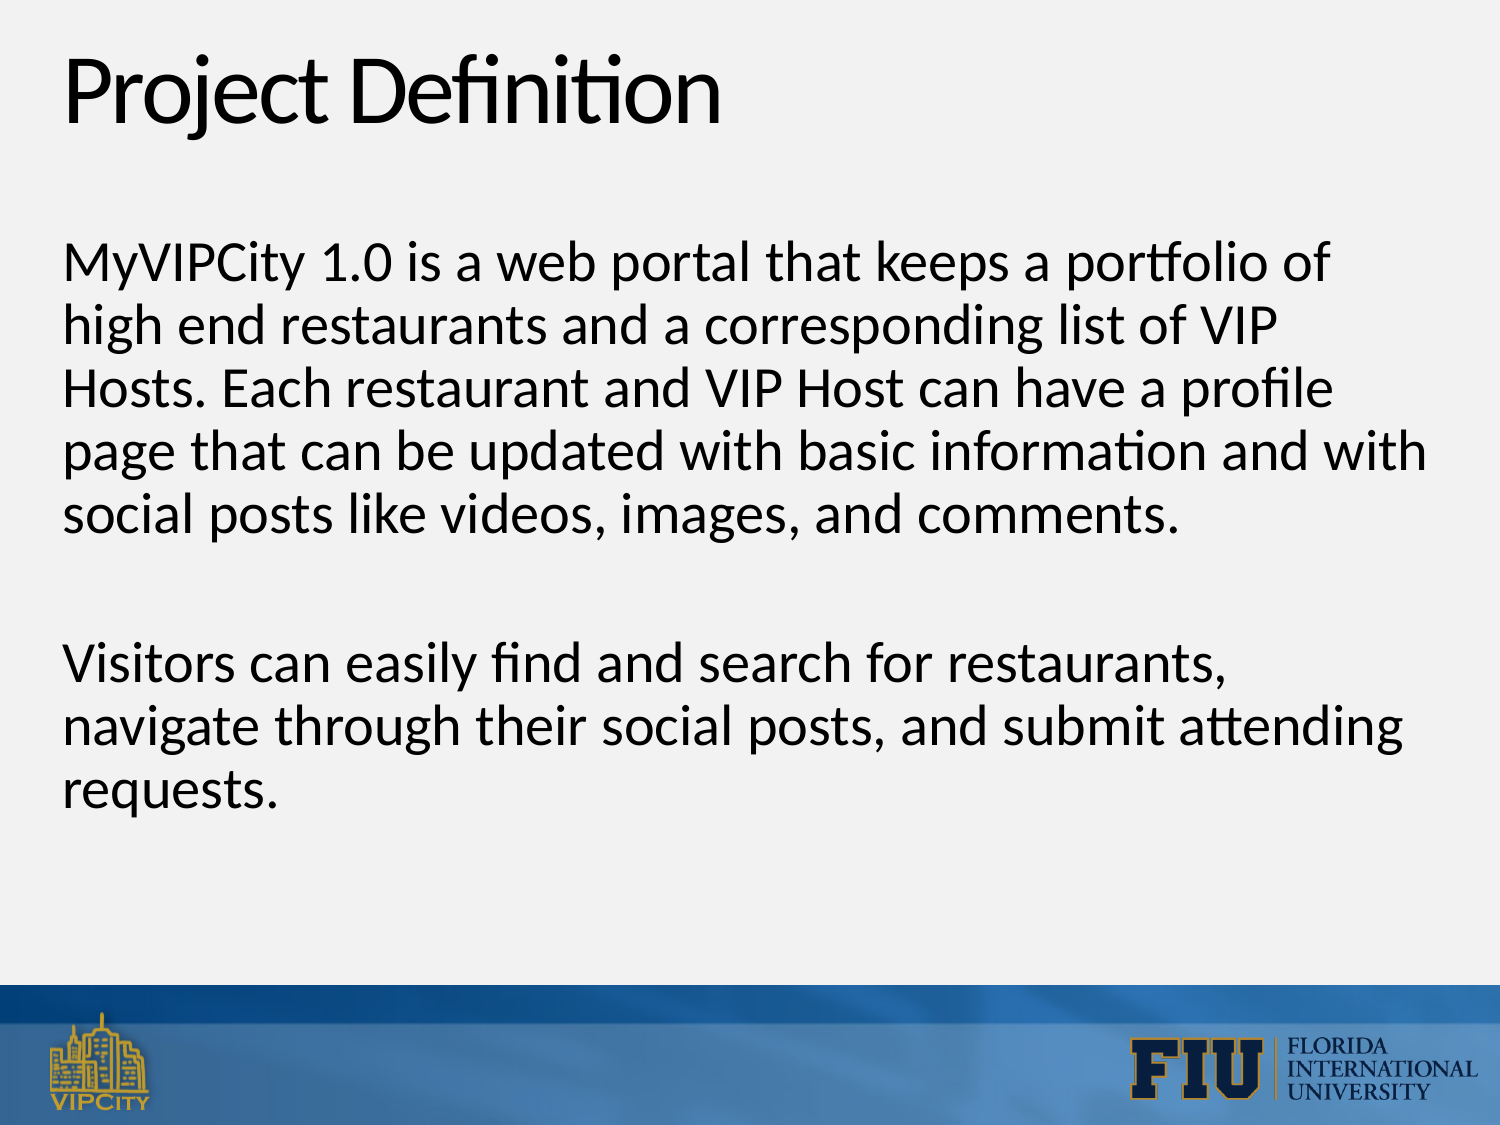

# Project Definition
MyVIPCity 1.0 is a web portal that keeps a portfolio of high end restaurants and a corresponding list of VIP Hosts. Each restaurant and VIP Host can have a profile page that can be updated with basic information and with social posts like videos, images, and comments.

Visitors can easily find and search for restaurants, navigate through their social posts, and submit attending requests.